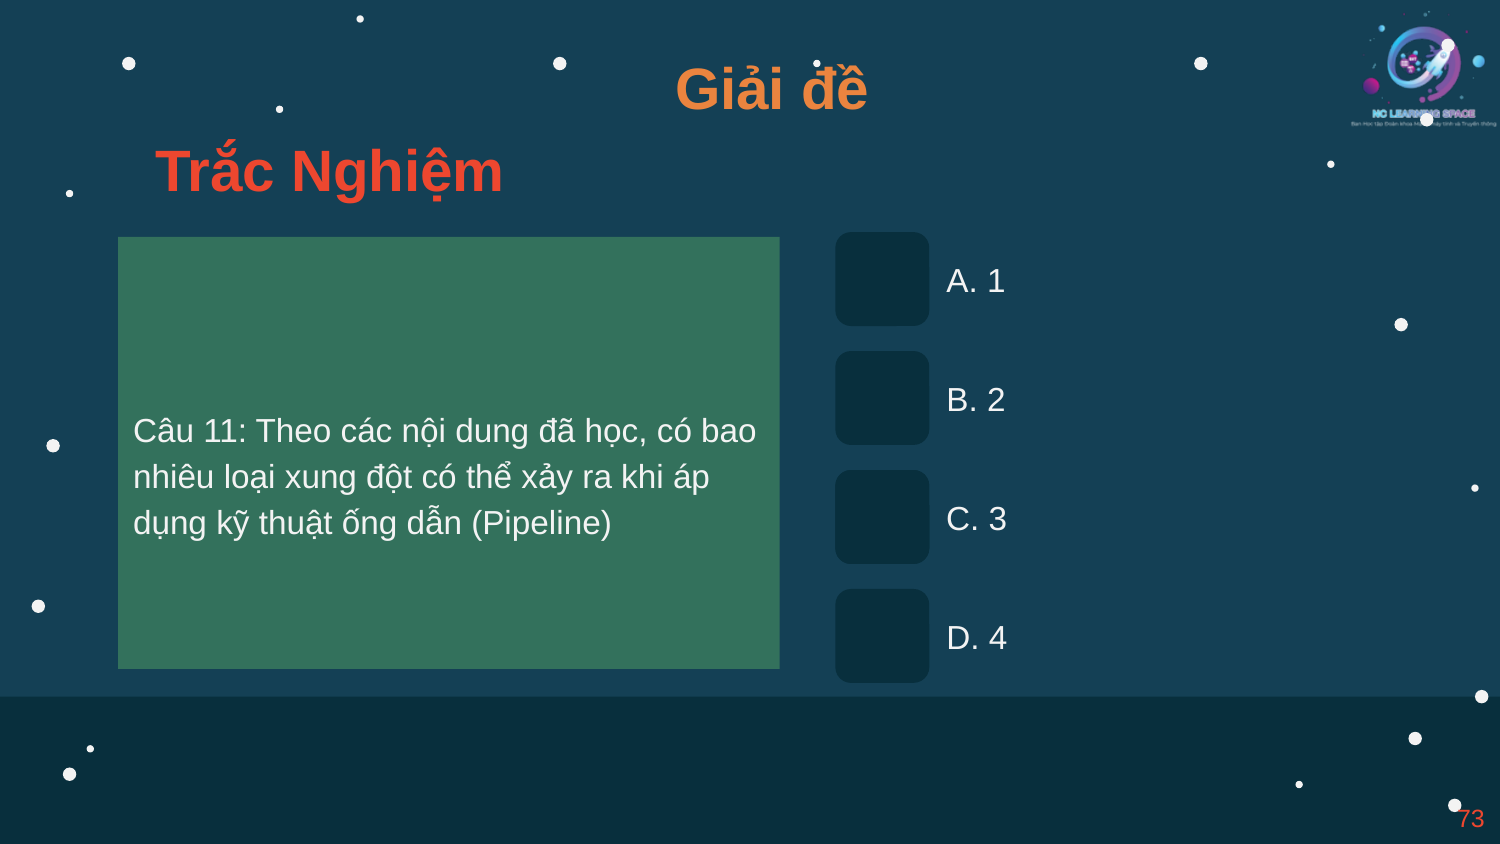

Giải đề
Trắc Nghiệm

Câu 11: Theo các nội dung đã học, có bao nhiêu loại xung đột có thể xảy ra khi áp dụng kỹ thuật ống dẫn (Pipeline)
A. 1

B. 2

C. 3

D. 4
73